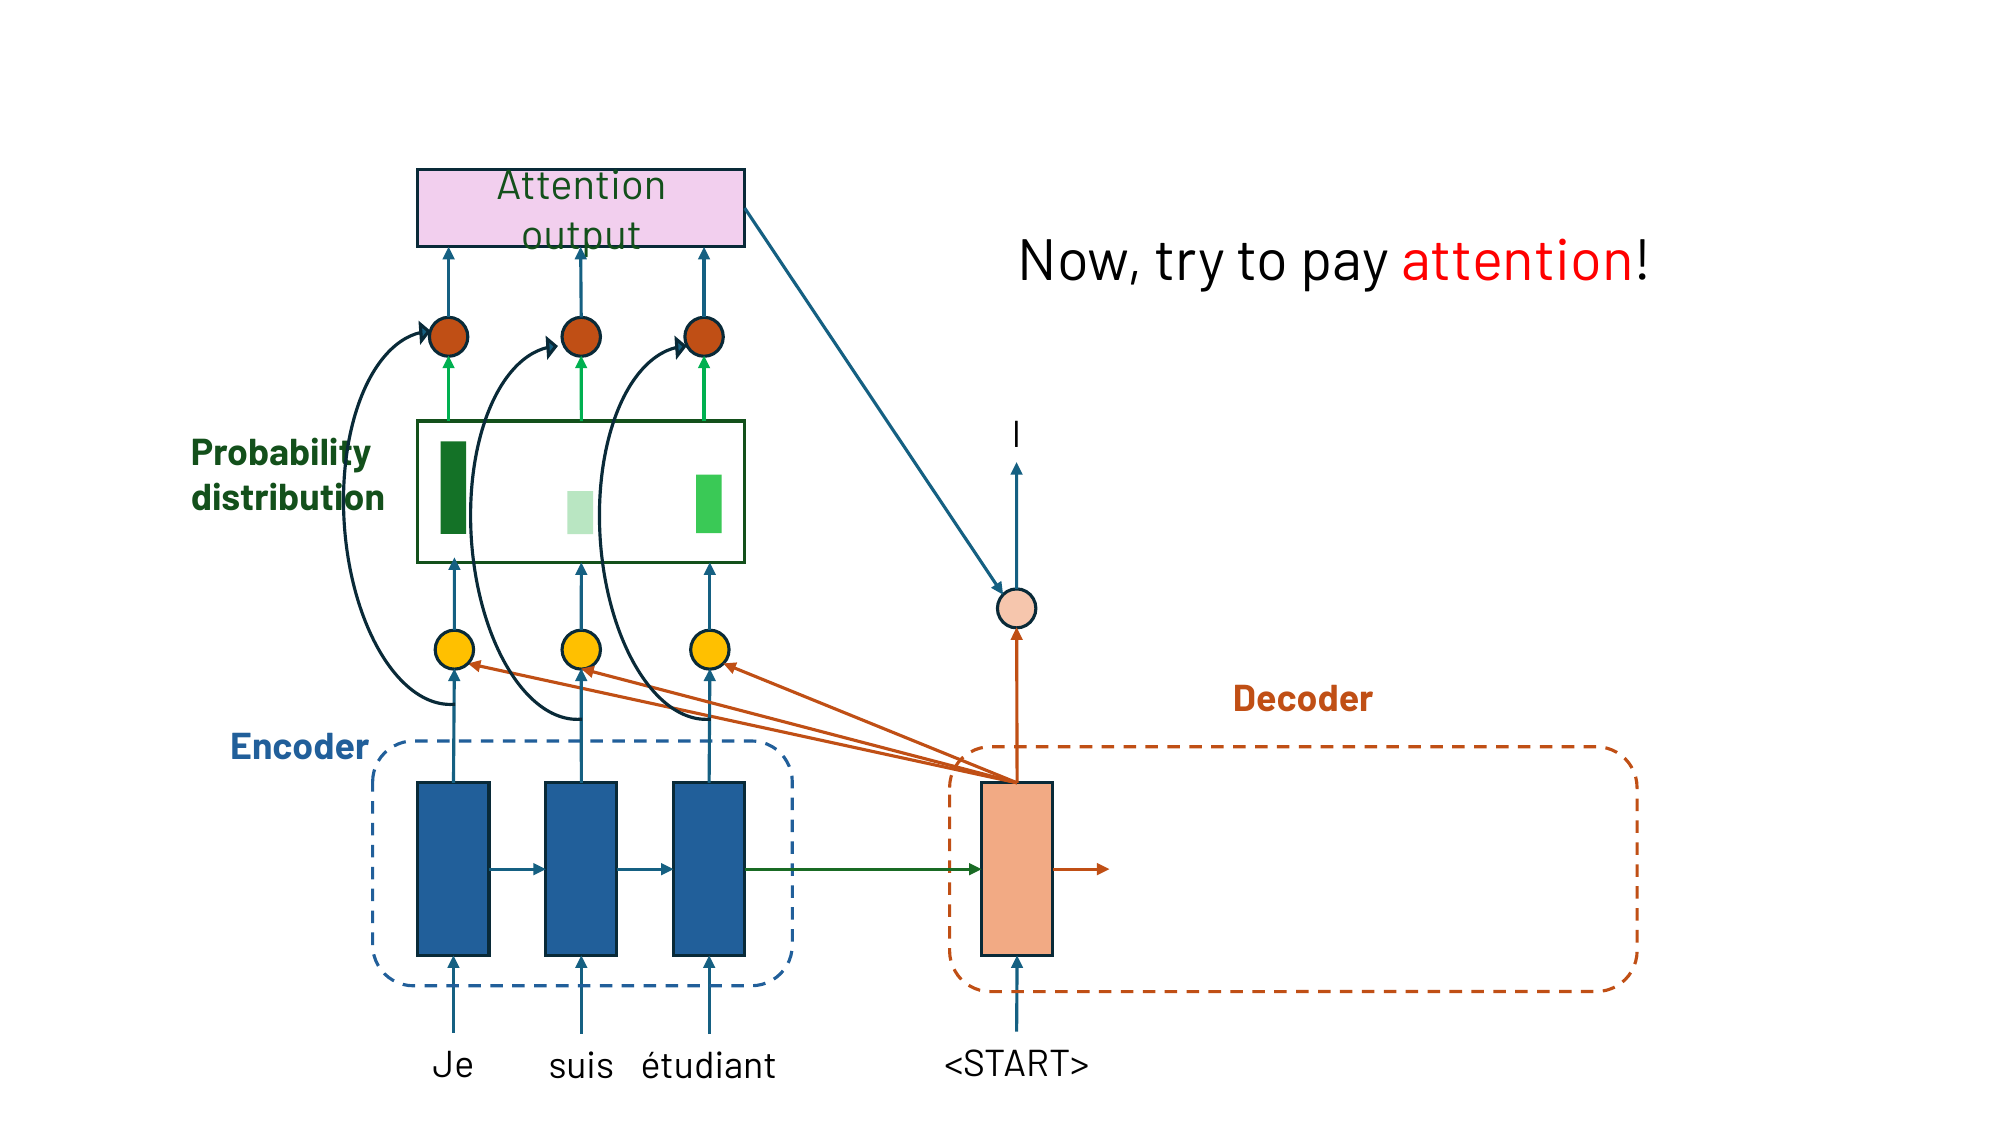

#
Attention output
Now, try to pay attention!

I
Probability
distribution

Decoder
Encoder

<START>
Je
suis
étudiant